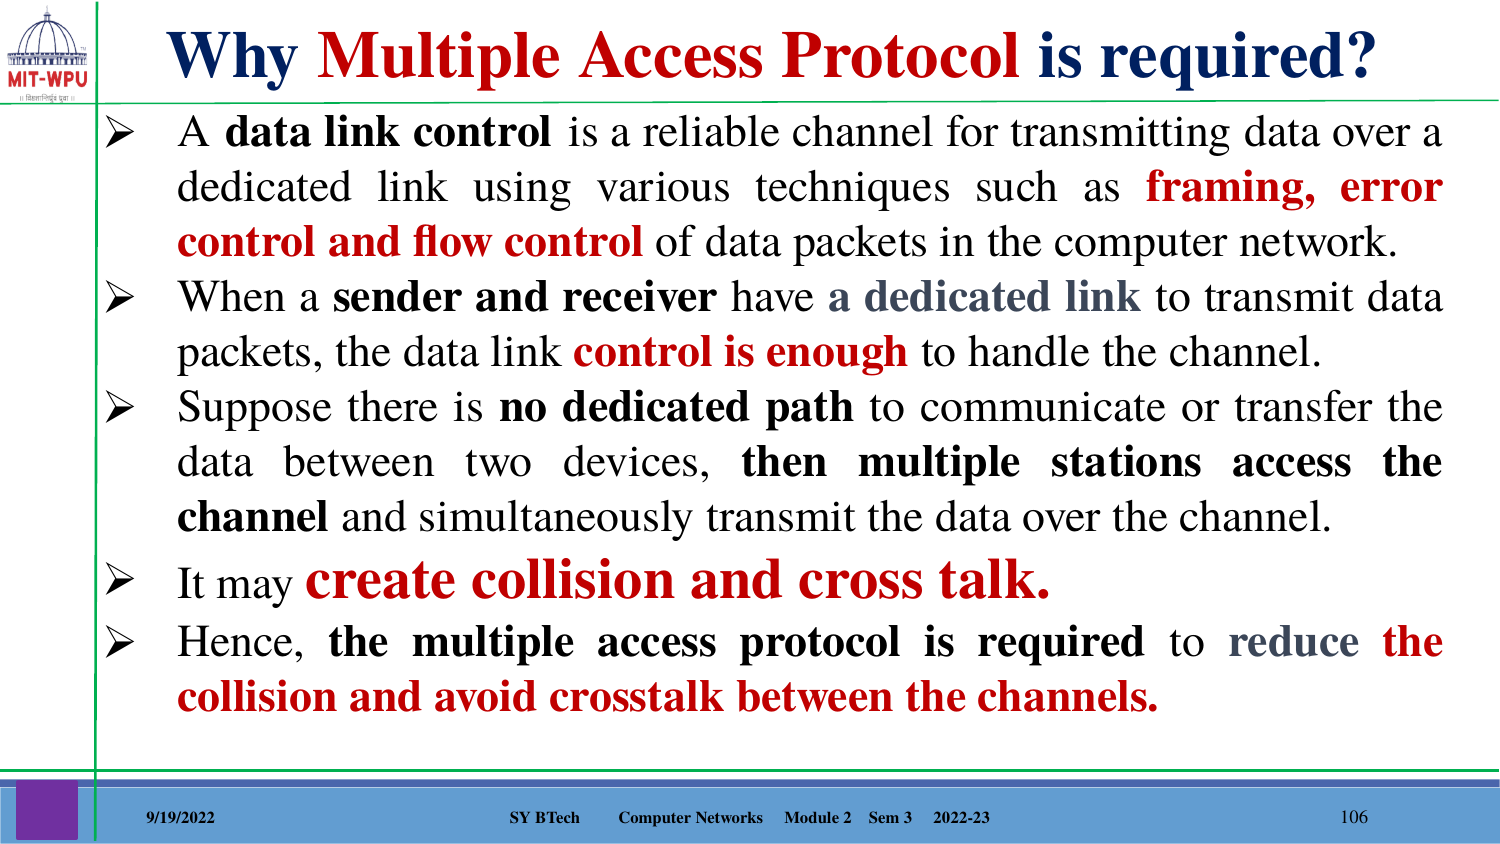

Why Multiple Access Protocol is required?
A data link control is a reliable channel for transmitting data over a dedicated link using various techniques such as framing, error control and flow control of data packets in the computer network.
When a sender and receiver have a dedicated link to transmit data packets, the data link control is enough to handle the channel.
Suppose there is no dedicated path to communicate or transfer the data between two devices, then multiple stations access the channel and simultaneously transmit the data over the channel.
It may create collision and cross talk.
Hence, the multiple access protocol is required to reduce the collision and avoid crosstalk between the channels.

9/19/2022
SY BTech         Computer Networks     Module 2    Sem 3     2022-23
106